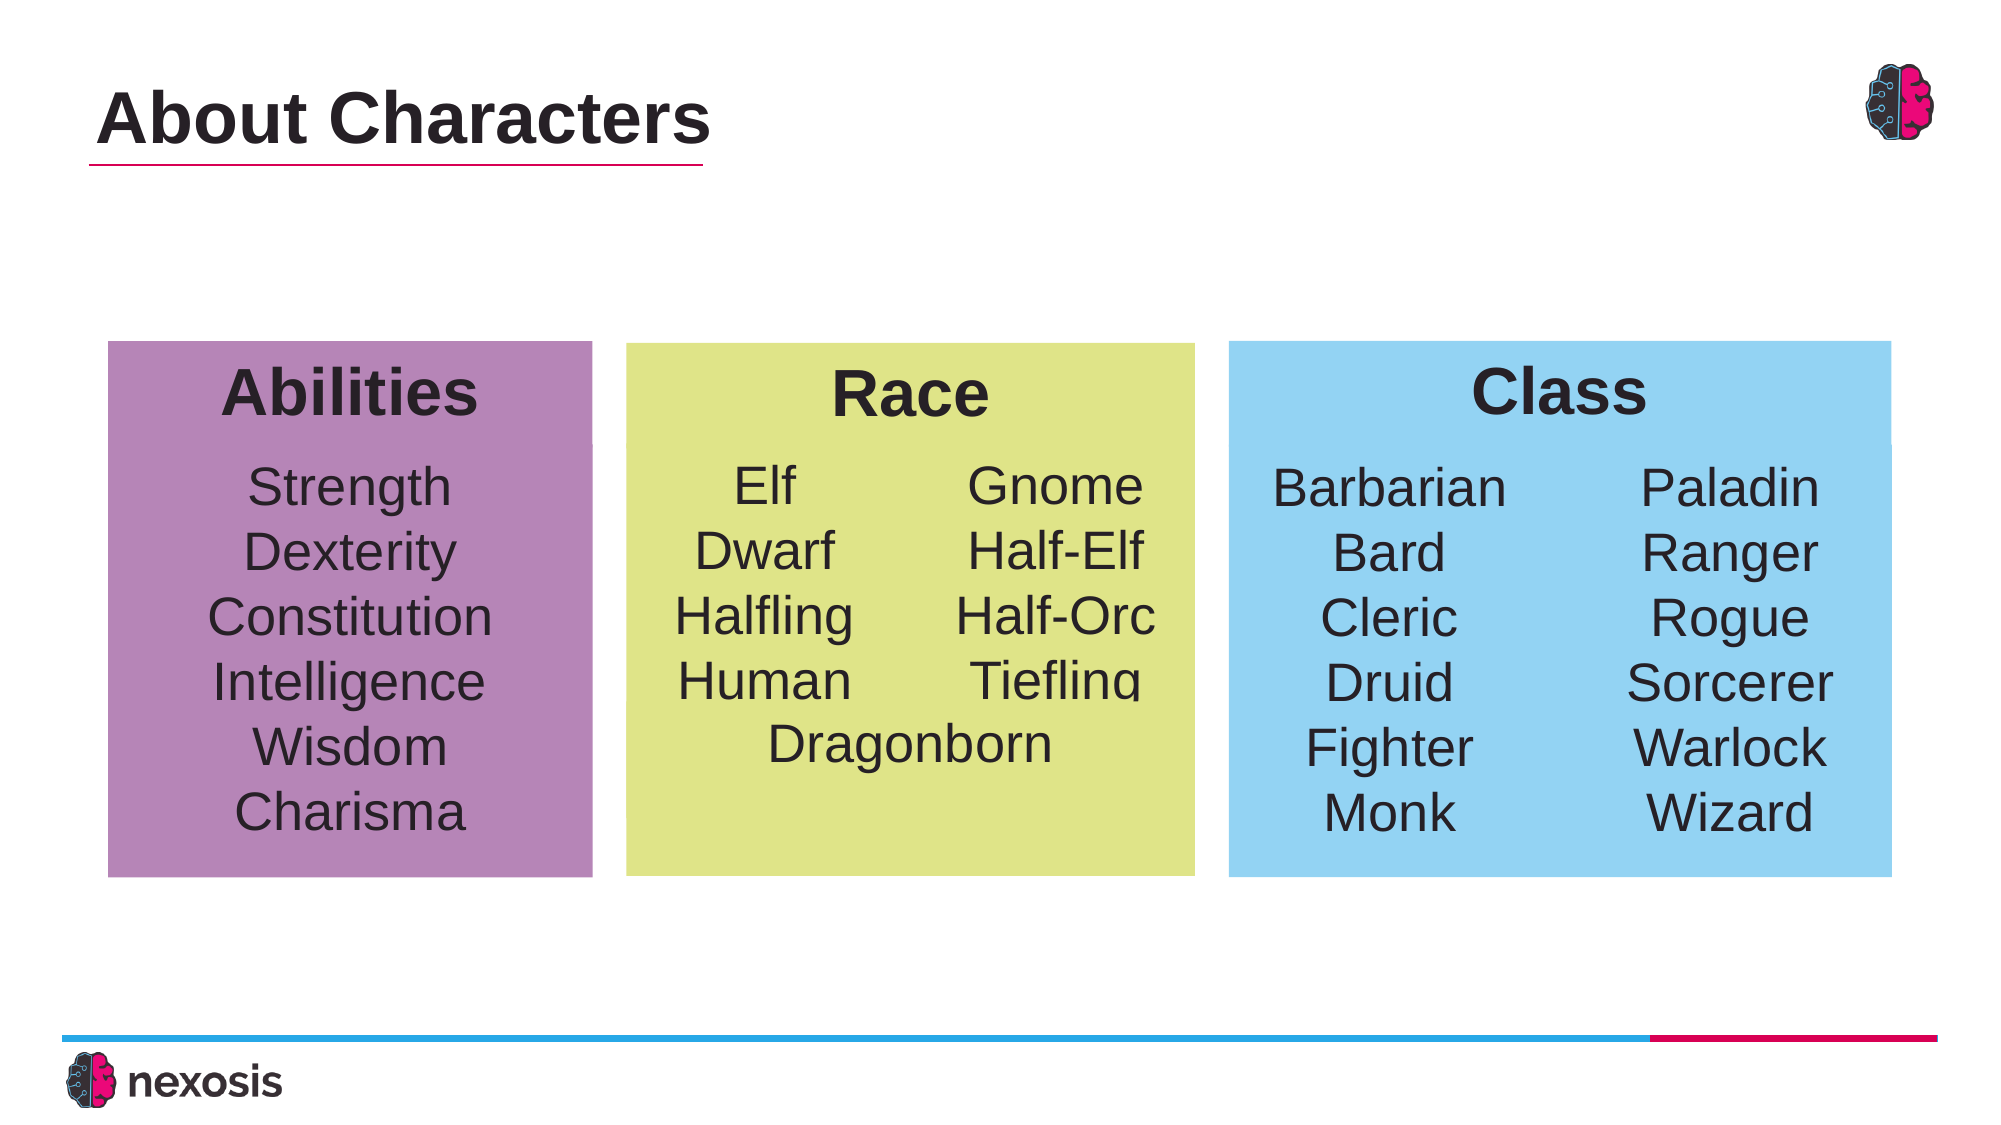

# About Characters
Class
Abilities
Race
Elf
Dwarf
Halfling
Human

Gnome
Half-Elf
Half-Orc
Tiefling
Strength
Dexterity
Constitution
Intelligence
Wisdom
Charisma
Barbarian
Bard
Cleric
Druid
Fighter
Monk
Paladin
Ranger
Rogue
Sorcerer
Warlock
Wizard
Dragonborn
30